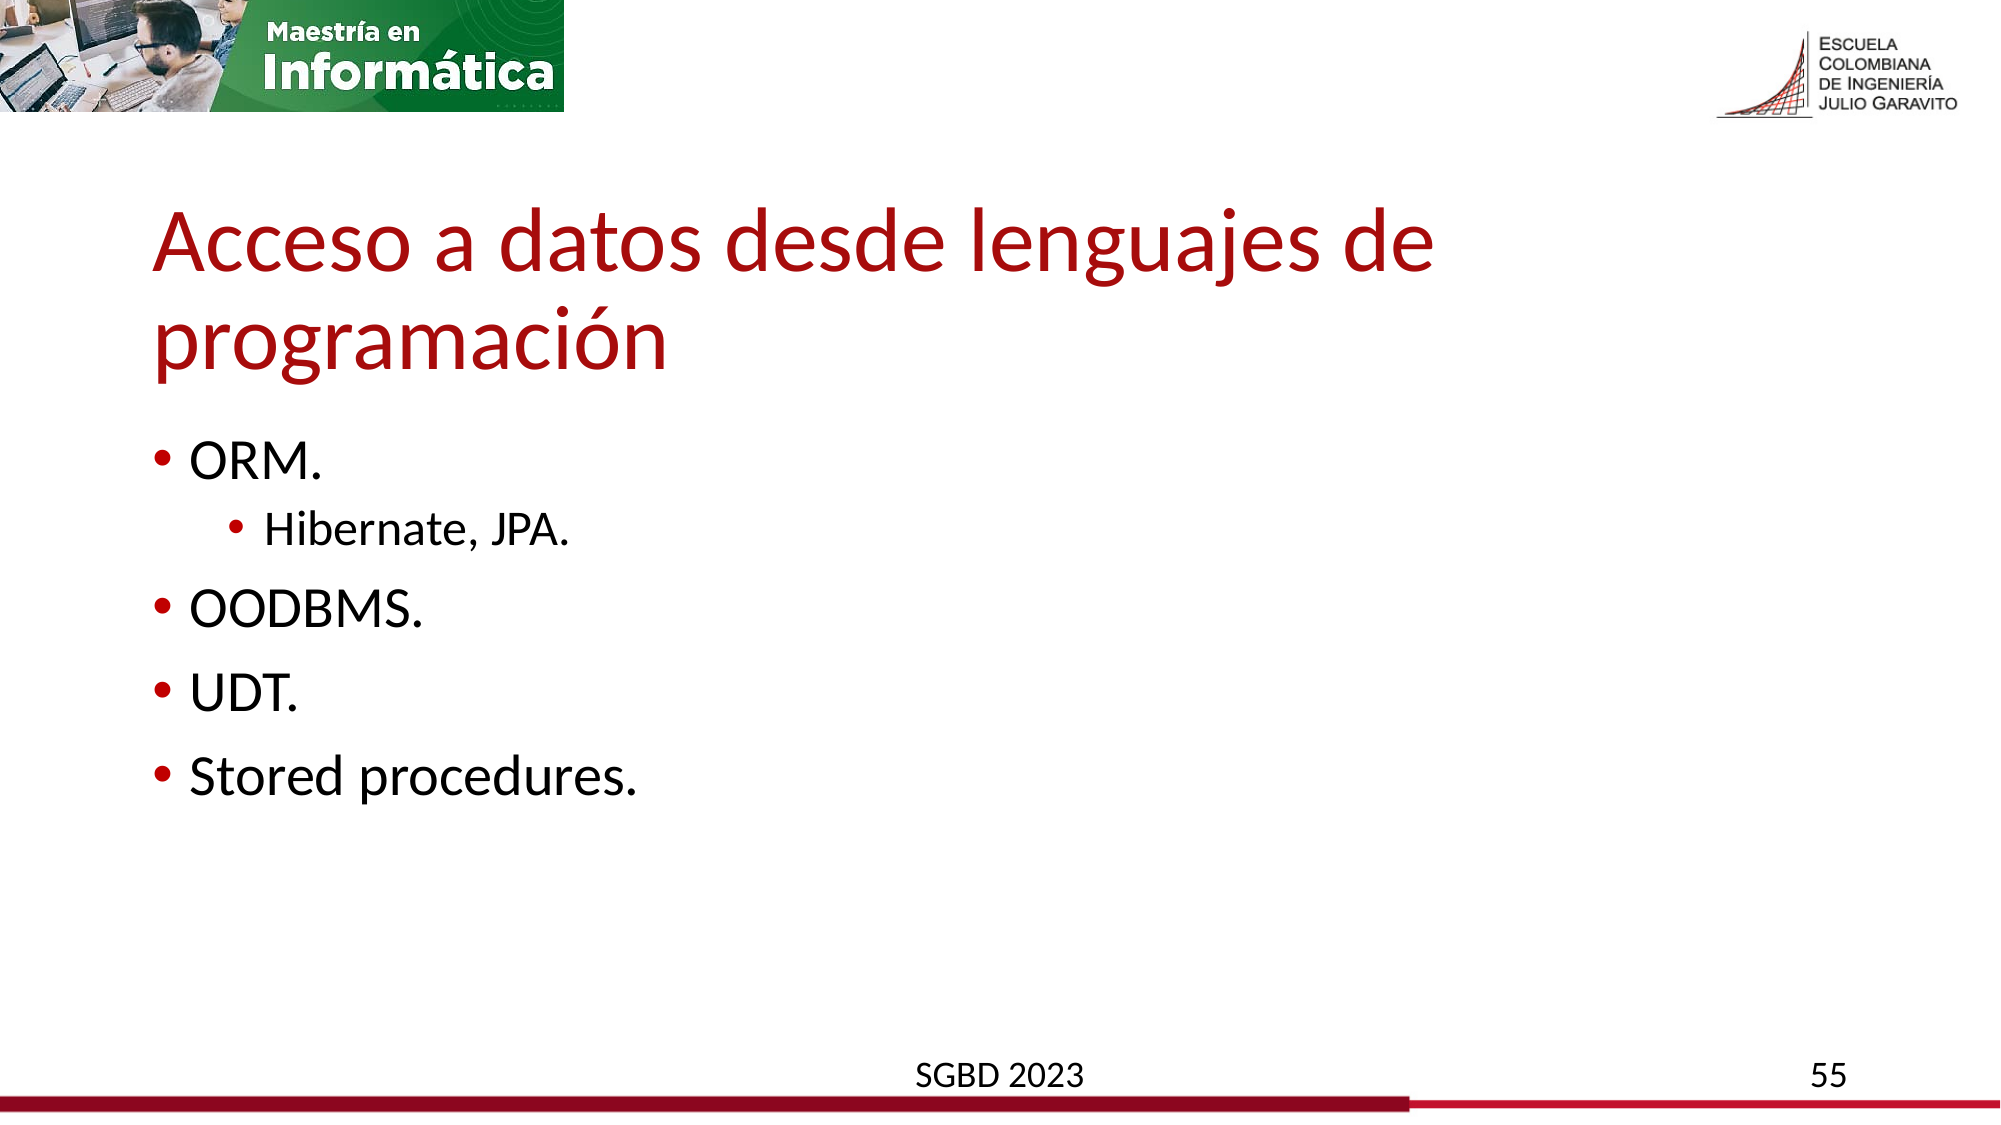

# Acceso a datos desde lenguajes de programación
ORM.
Hibernate, JPA.
OODBMS.
UDT.
Stored procedures.
SGBD 2023
55